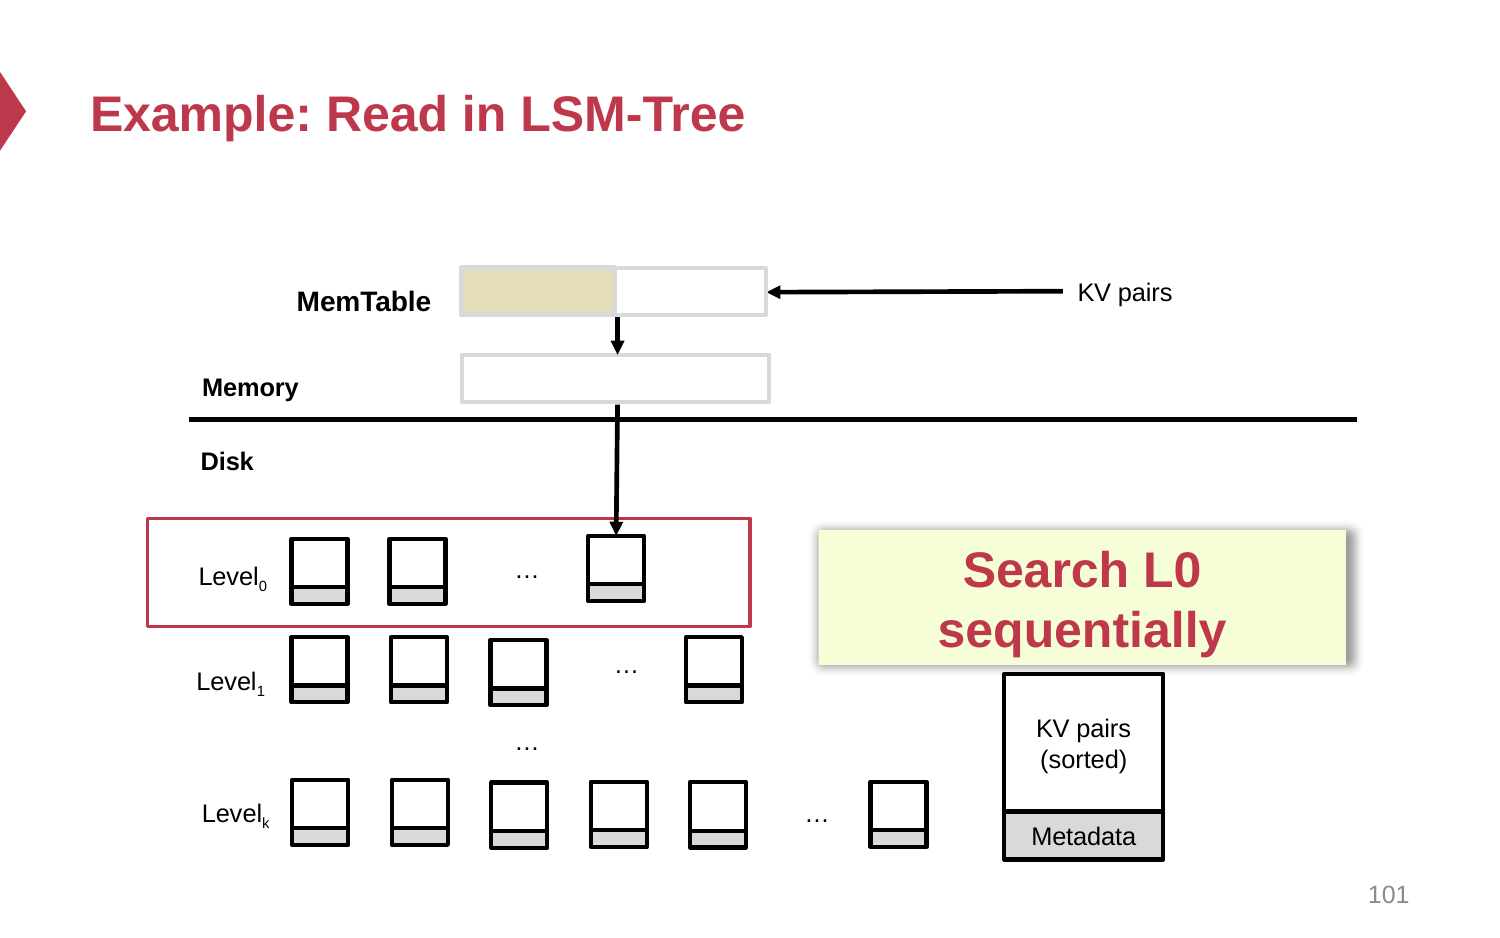

# Example: Read in LSM-Tree

KV pairs
MemTable

Memory
Disk

Search L0 sequentially

…
Level0

…
Level1
…

Levelk
…
SSTable
KV pairs
(sorted)
Metadata
101